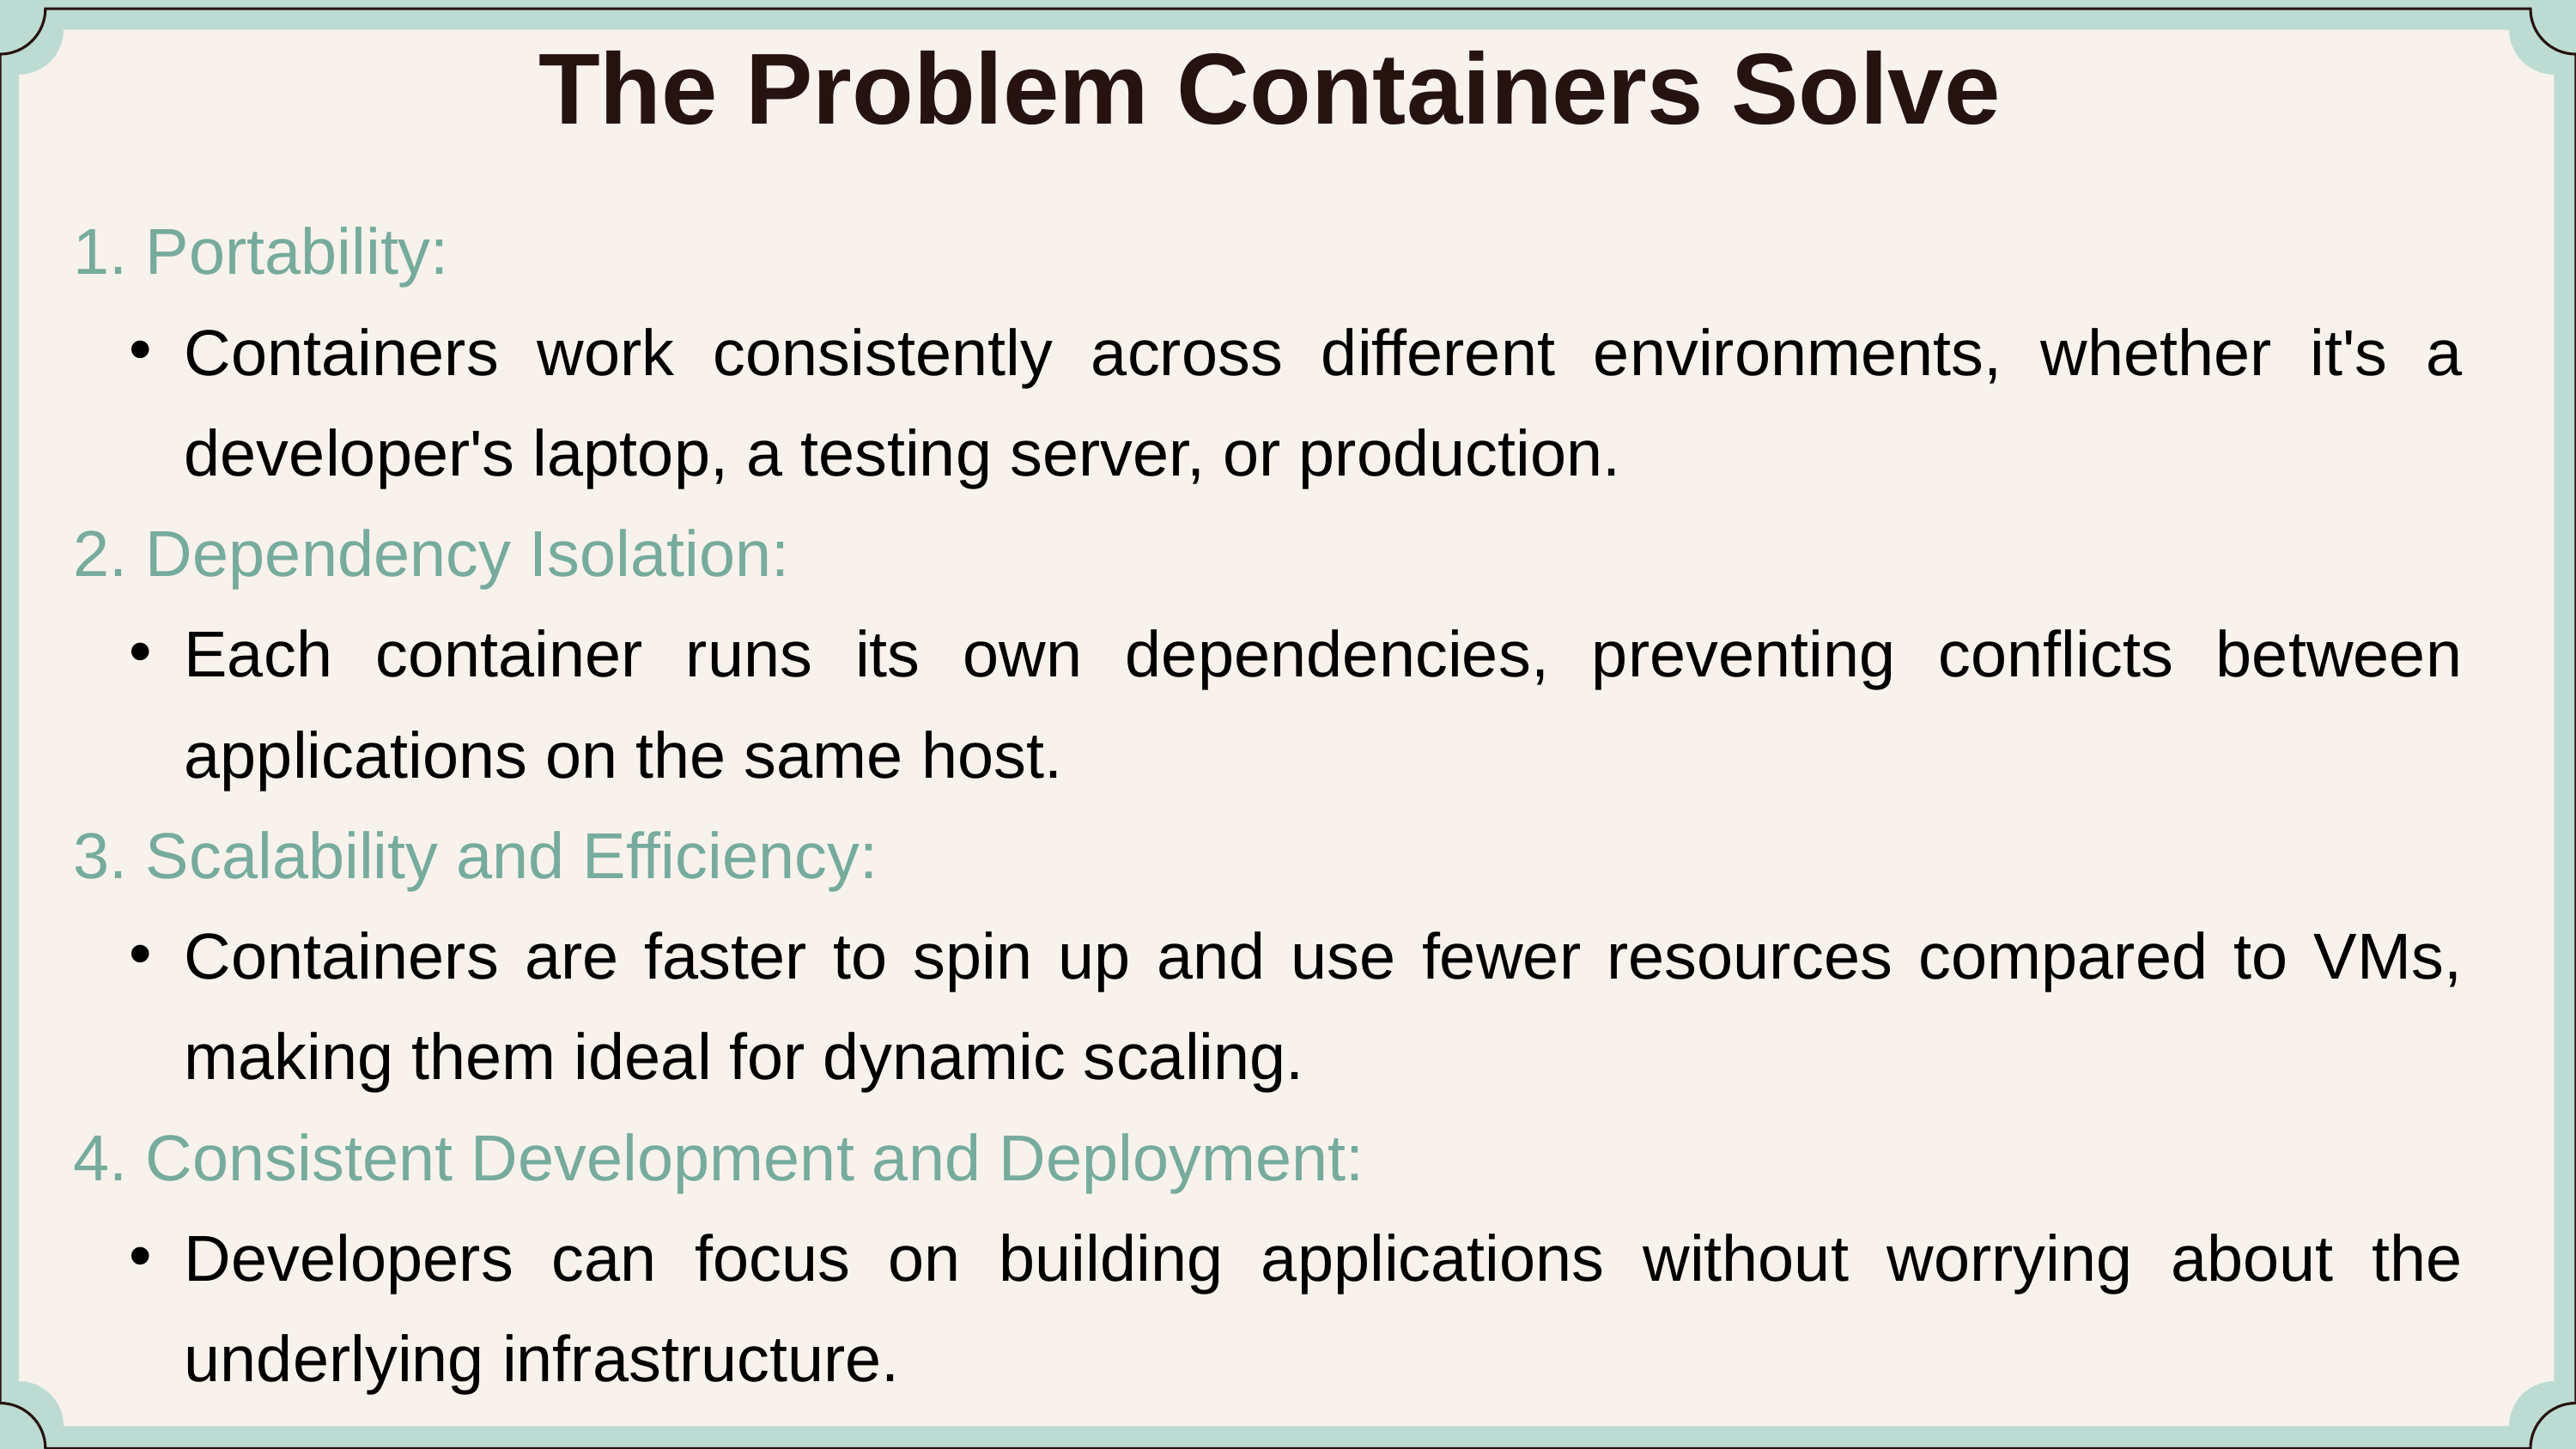

The Problem Containers Solve
1. Portability:
Containers work consistently across different environments, whether it's a developer's laptop, a testing server, or production.
2. Dependency Isolation:
Each container runs its own dependencies, preventing conflicts between applications on the same host.
3. Scalability and Efficiency:
Containers are faster to spin up and use fewer resources compared to VMs, making them ideal for dynamic scaling.
4. Consistent Development and Deployment:
Developers can focus on building applications without worrying about the underlying infrastructure.